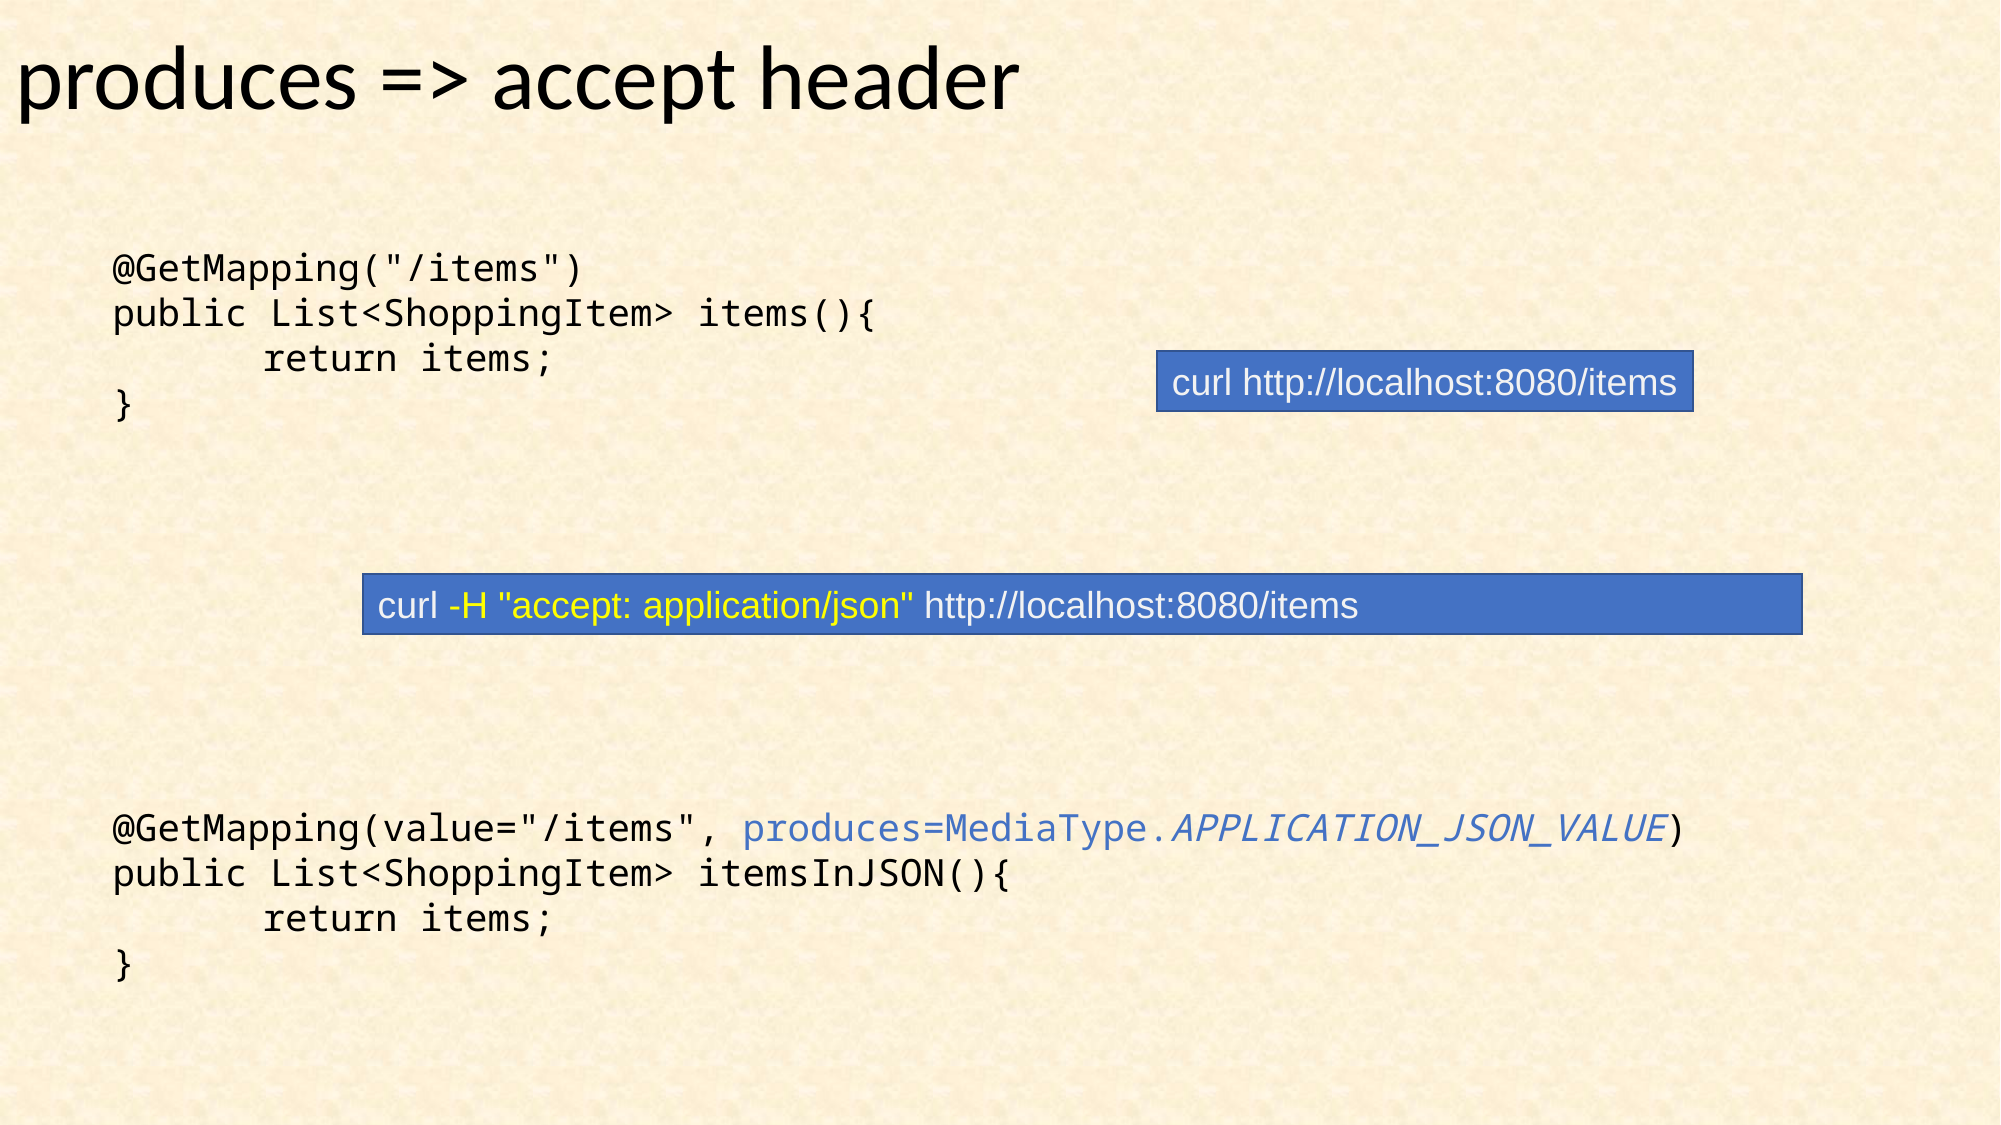

# produces => accept header
@GetMapping("/items")
public List<ShoppingItem> items(){
	return items;
}
curl http://localhost:8080/items
curl -H "accept: application/json" http://localhost:8080/items
@GetMapping(value="/items", produces=MediaType.APPLICATION_JSON_VALUE)
public List<ShoppingItem> itemsInJSON(){
	return items;
}